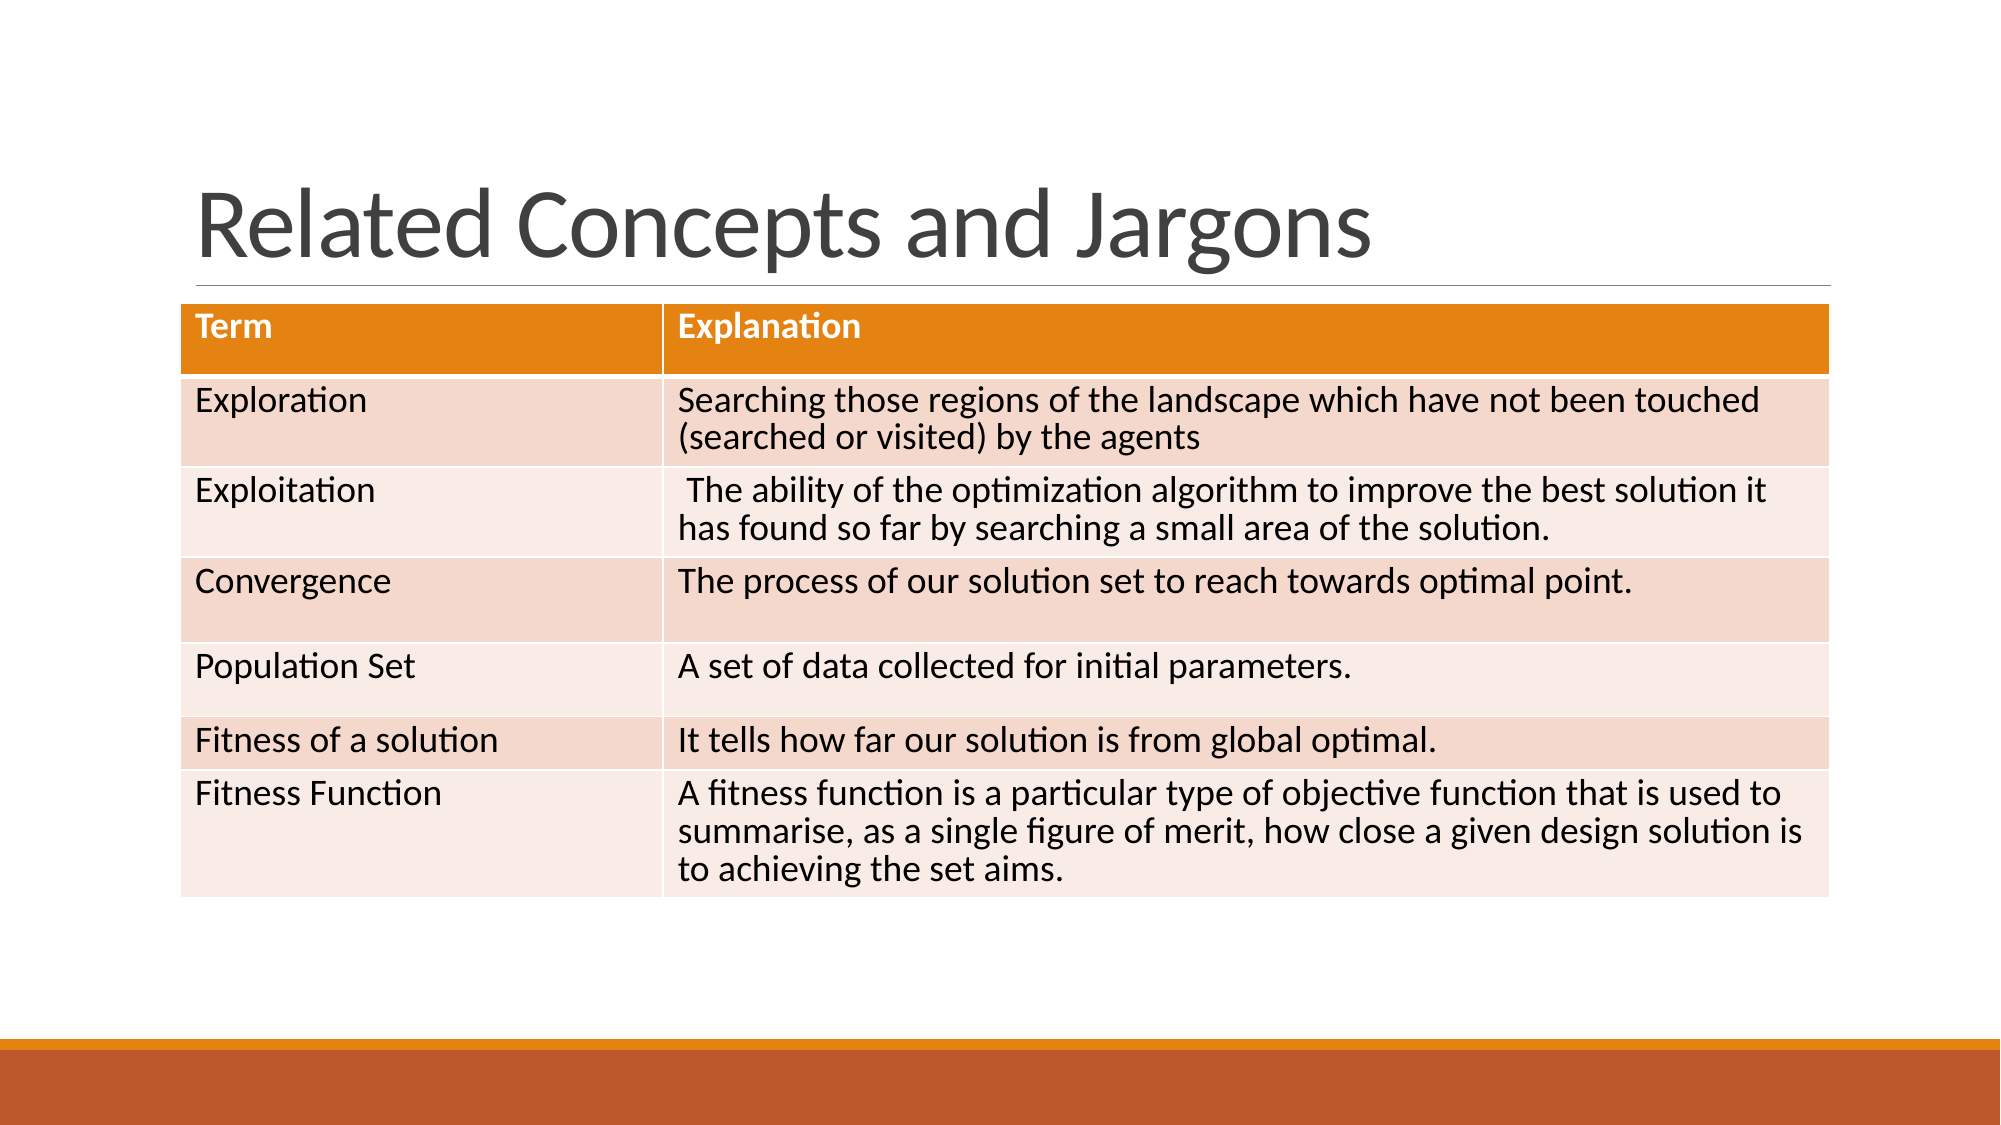

# Related Concepts and Jargons
| Term | Explanation |
| --- | --- |
| Exploration | Searching those regions of the landscape which have not been touched (searched or visited) by the agents |
| Exploitation | The ability of the optimization algorithm to improve the best solution it has found so far by searching a small area of the solution. |
| Convergence | The process of our solution set to reach towards optimal point. |
| Population Set | A set of data collected for initial parameters. |
| Fitness of a solution | It tells how far our solution is from global optimal. |
| Fitness Function | A fitness function is a particular type of objective function that is used to summarise, as a single figure of merit, how close a given design solution is to achieving the set aims. |